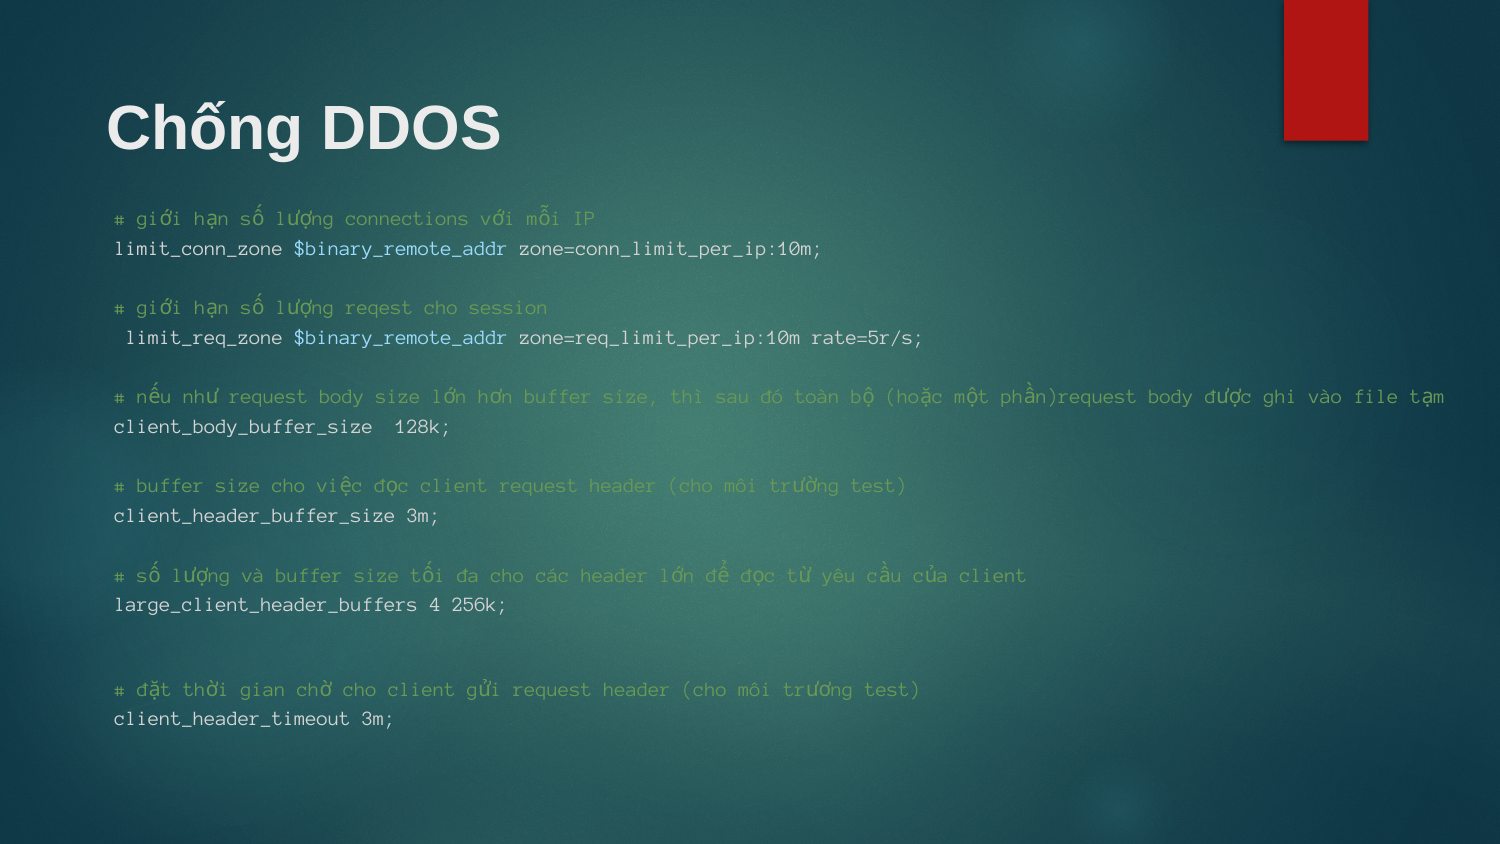

Chống DDOS
# giới hạn số lượng connections với mỗi IP
limit_conn_zone $binary_remote_addr zone=conn_limit_per_ip:10m;

# giới hạn số lượng reqest cho session
 limit_req_zone $binary_remote_addr zone=req_limit_per_ip:10m rate=5r/s;

# nếu như request body size lớn hơn buffer size, thì sau đó toàn bộ (hoặc một phần)request body được ghi vào file tạm
client_body_buffer_size  128k;

# buffer size cho việc đọc client request header (cho môi trường test)
client_header_buffer_size 3m;

# số lượng và buffer size tối đa cho các header lớn để đọc từ yêu cầu của client
large_client_header_buffers 4 256k;

# đặt thời gian chờ cho client gửi request header (cho môi trương test)
client_header_timeout 3m;